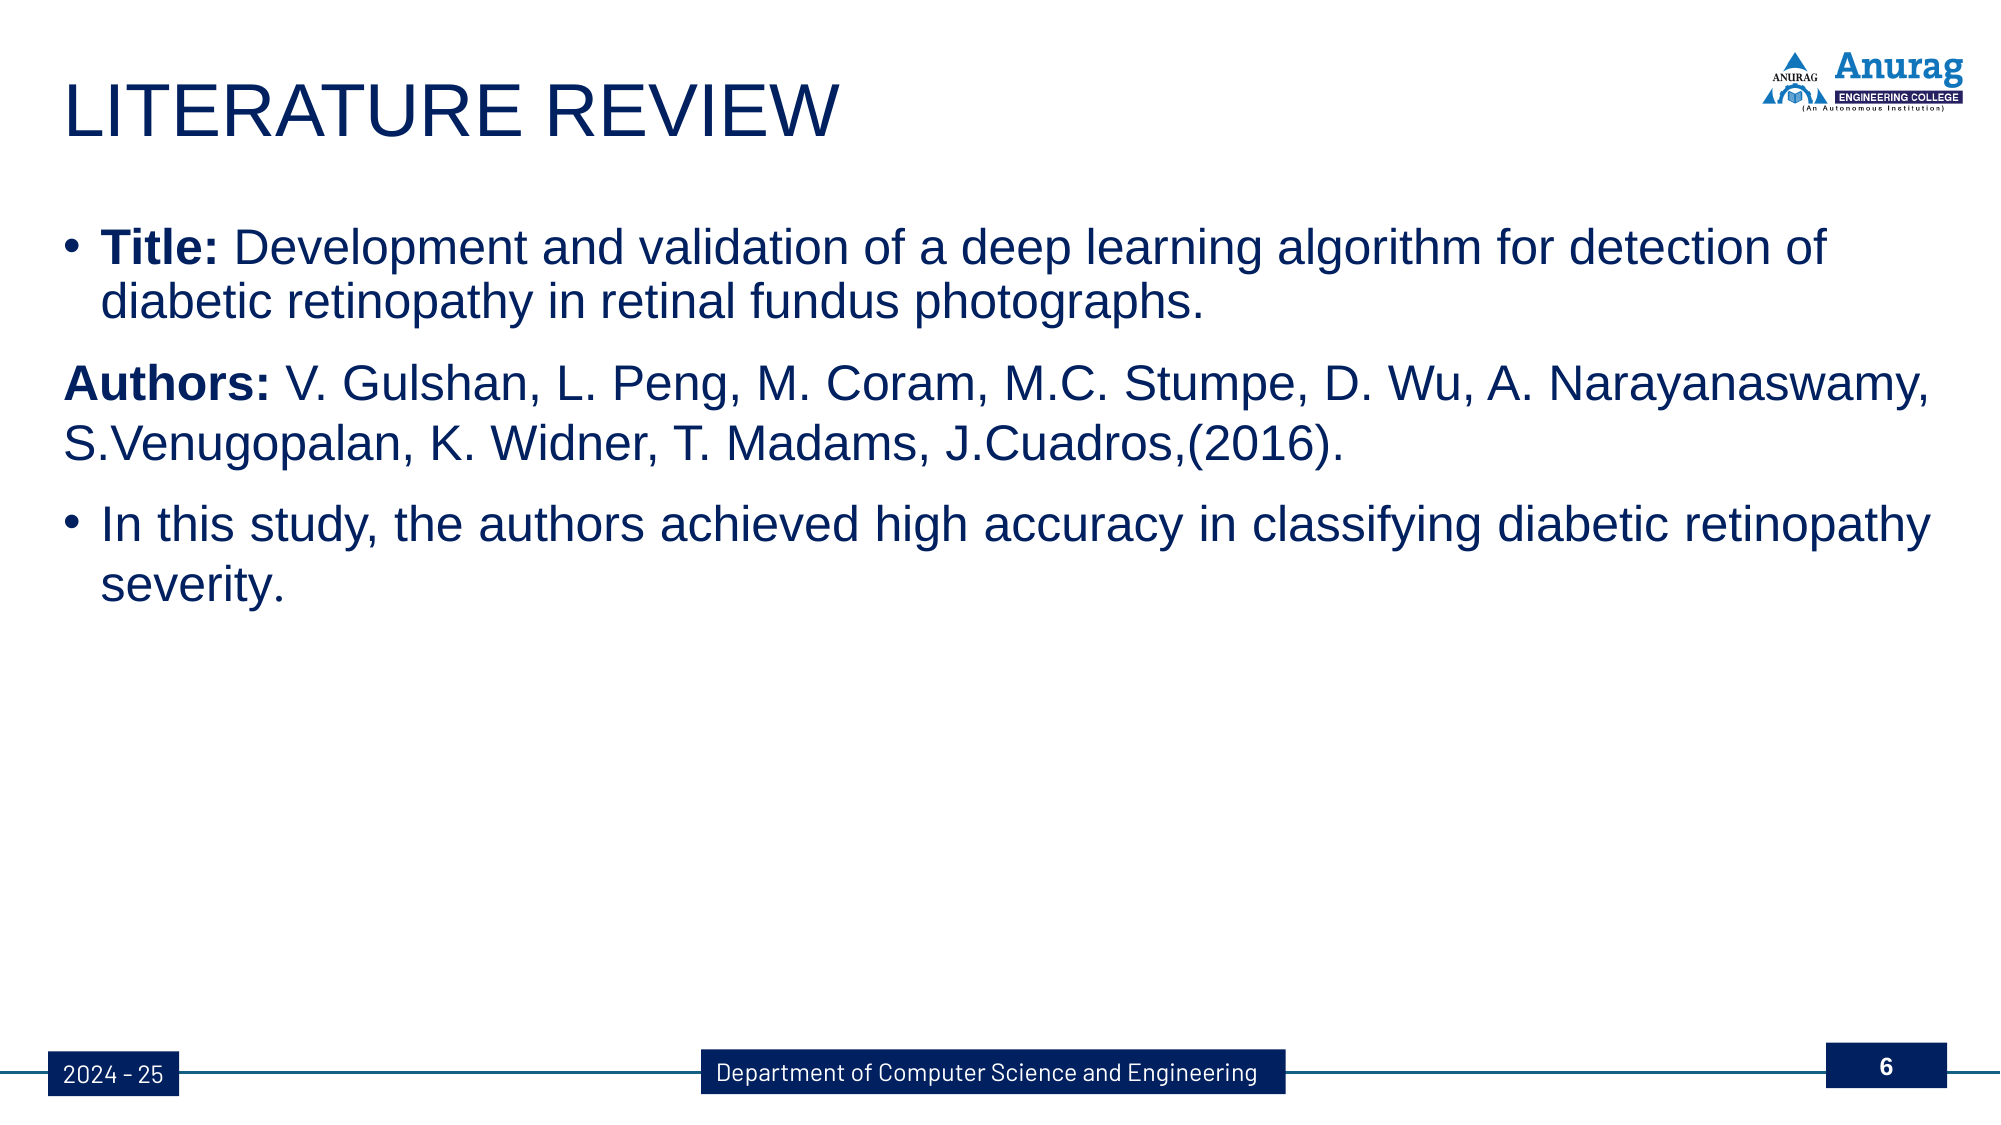

# LITERATURE REVIEW
Title: Development and validation of a deep learning algorithm for detection of diabetic retinopathy in retinal fundus photographs.
Authors: V. Gulshan, L. Peng, M. Coram, M.C. Stumpe, D. Wu, A. Narayanaswamy, S.Venugopalan, K. Widner, T. Madams, J.Cuadros,(2016).
In this study, the authors achieved high accuracy in classifying diabetic retinopathy severity.

6